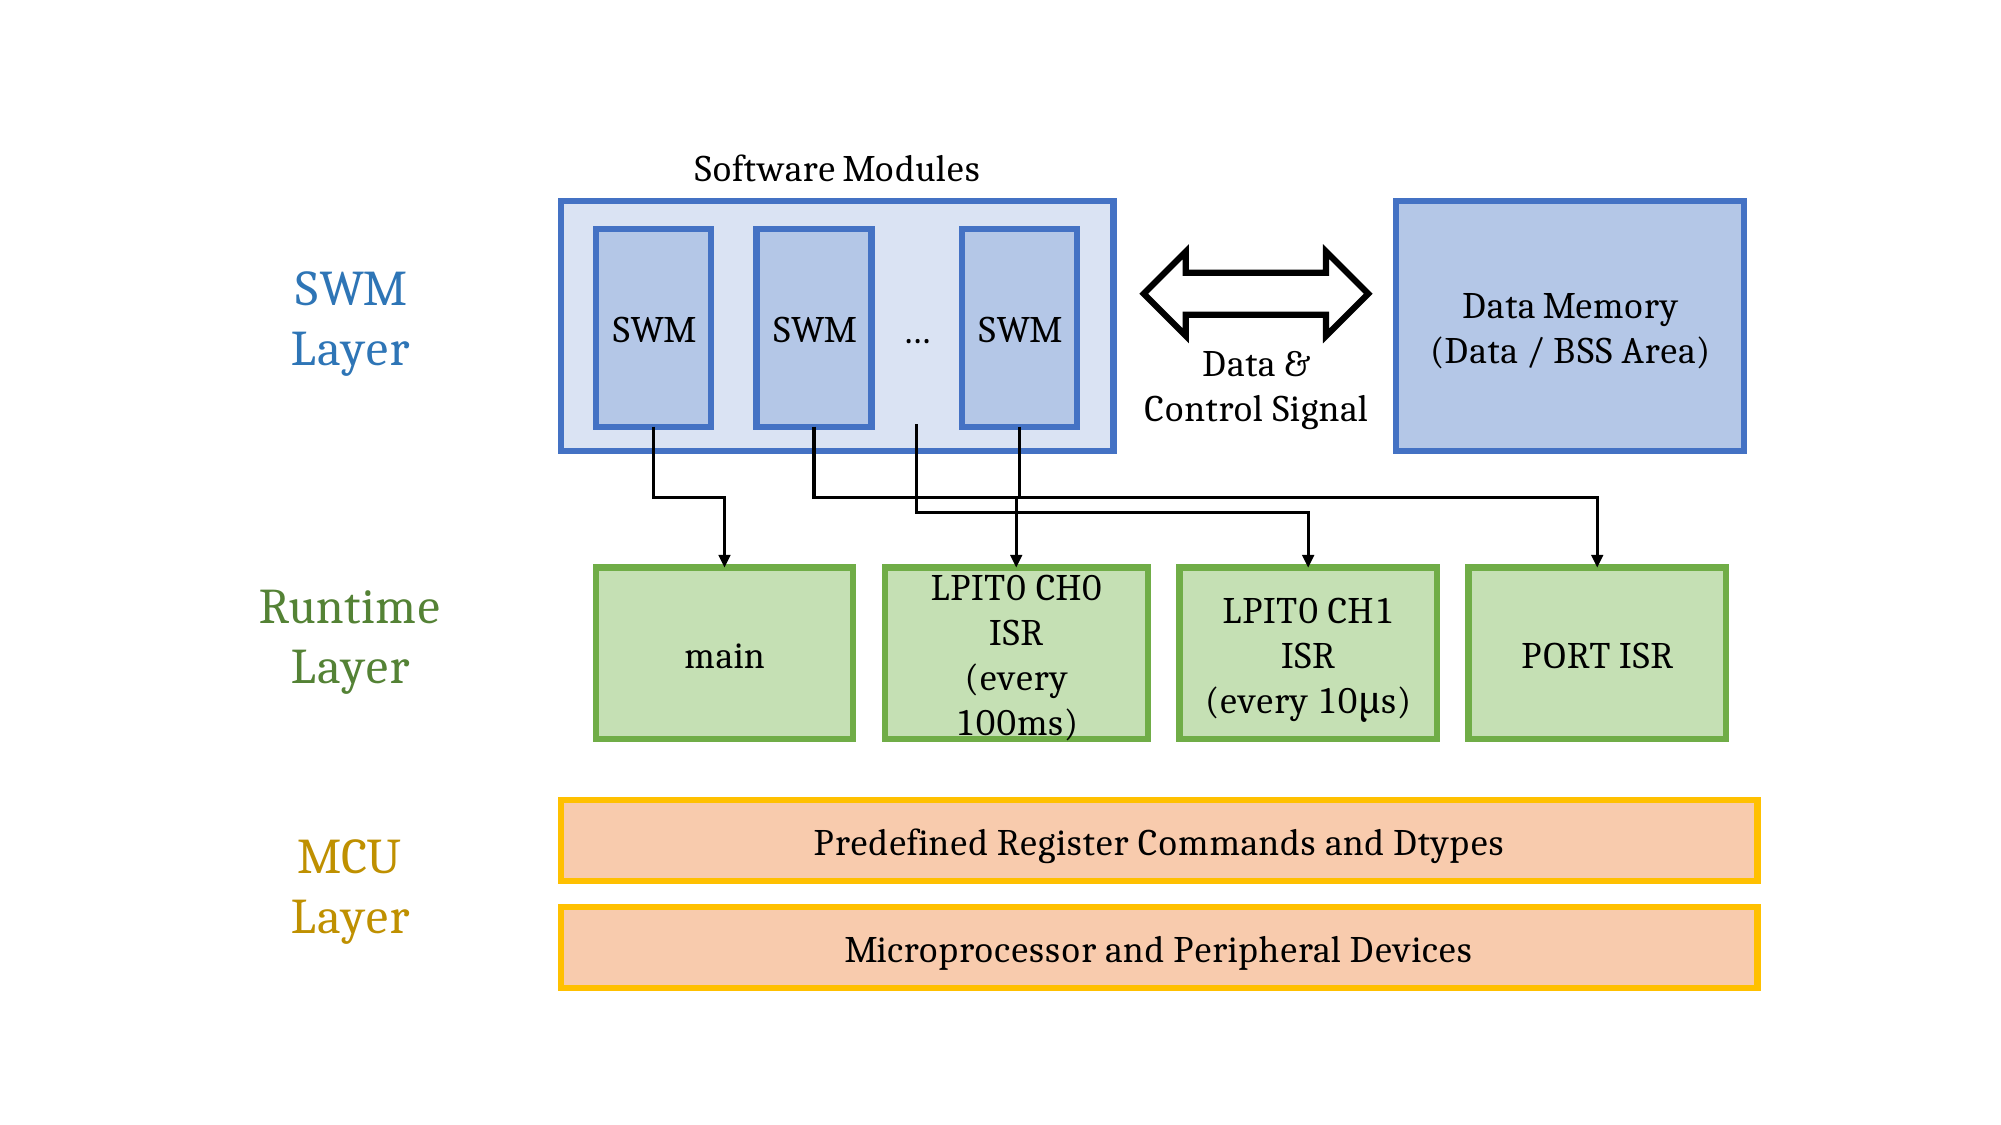

Software Modules

Data Memory
(Data / BSS Area)
…
SWM
SWM
SWM
SWM
Layer

Data &
Control Signal
Runtime
Layer
LPIT0 CH0 ISR
(every 100ms)
LPIT0 CH1 ISR
(every 10μs)
PORT ISR
main
Predefined Register Commands and Dtypes
MCU
Layer
Microprocessor and Peripheral Devices